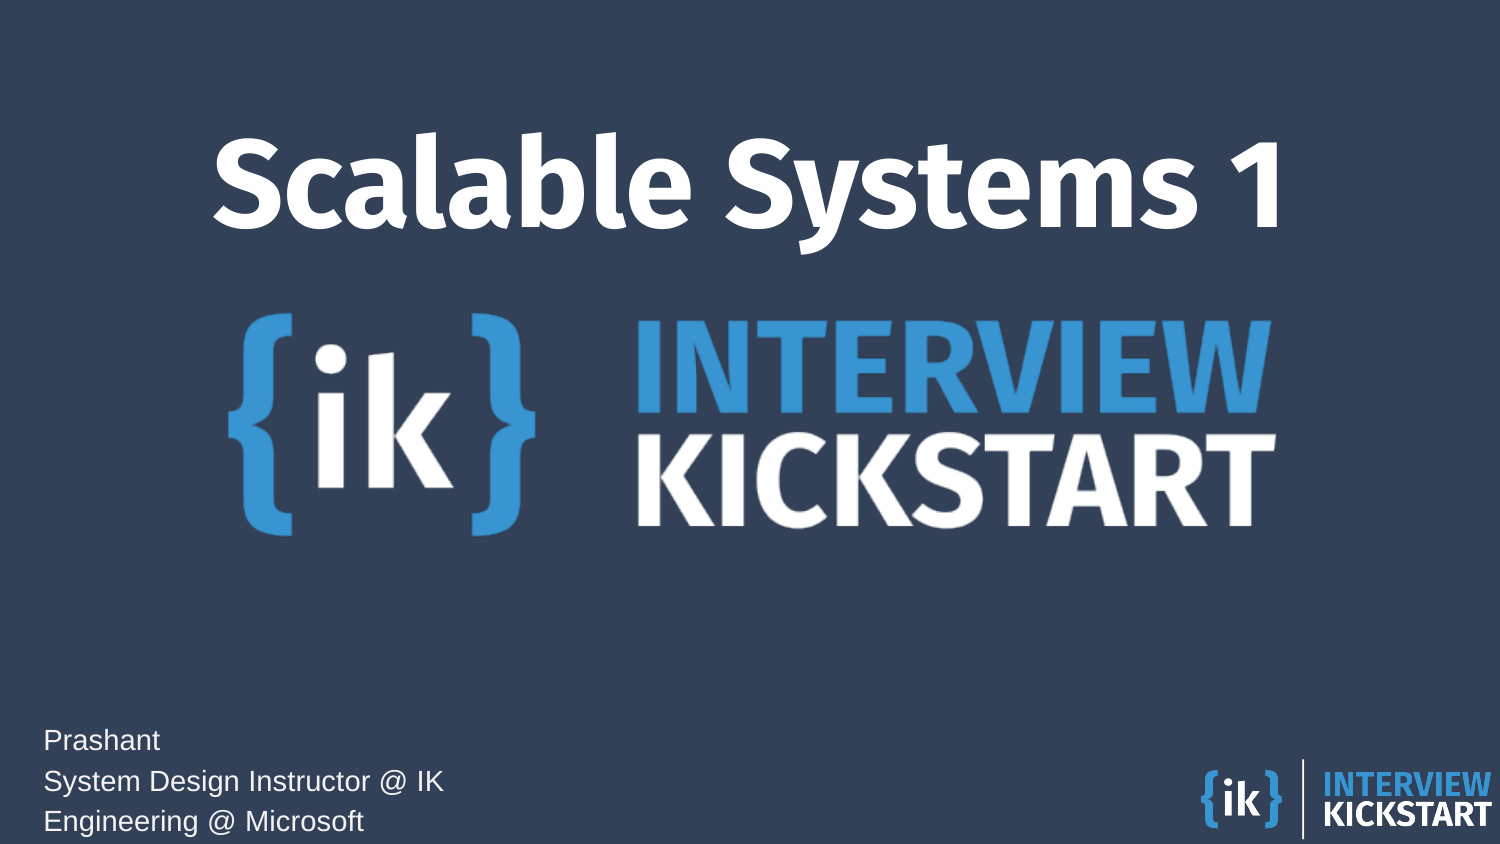

# Scalable Systems 1
Prashant
System Design Instructor @ IK
Engineering @ Microsoft